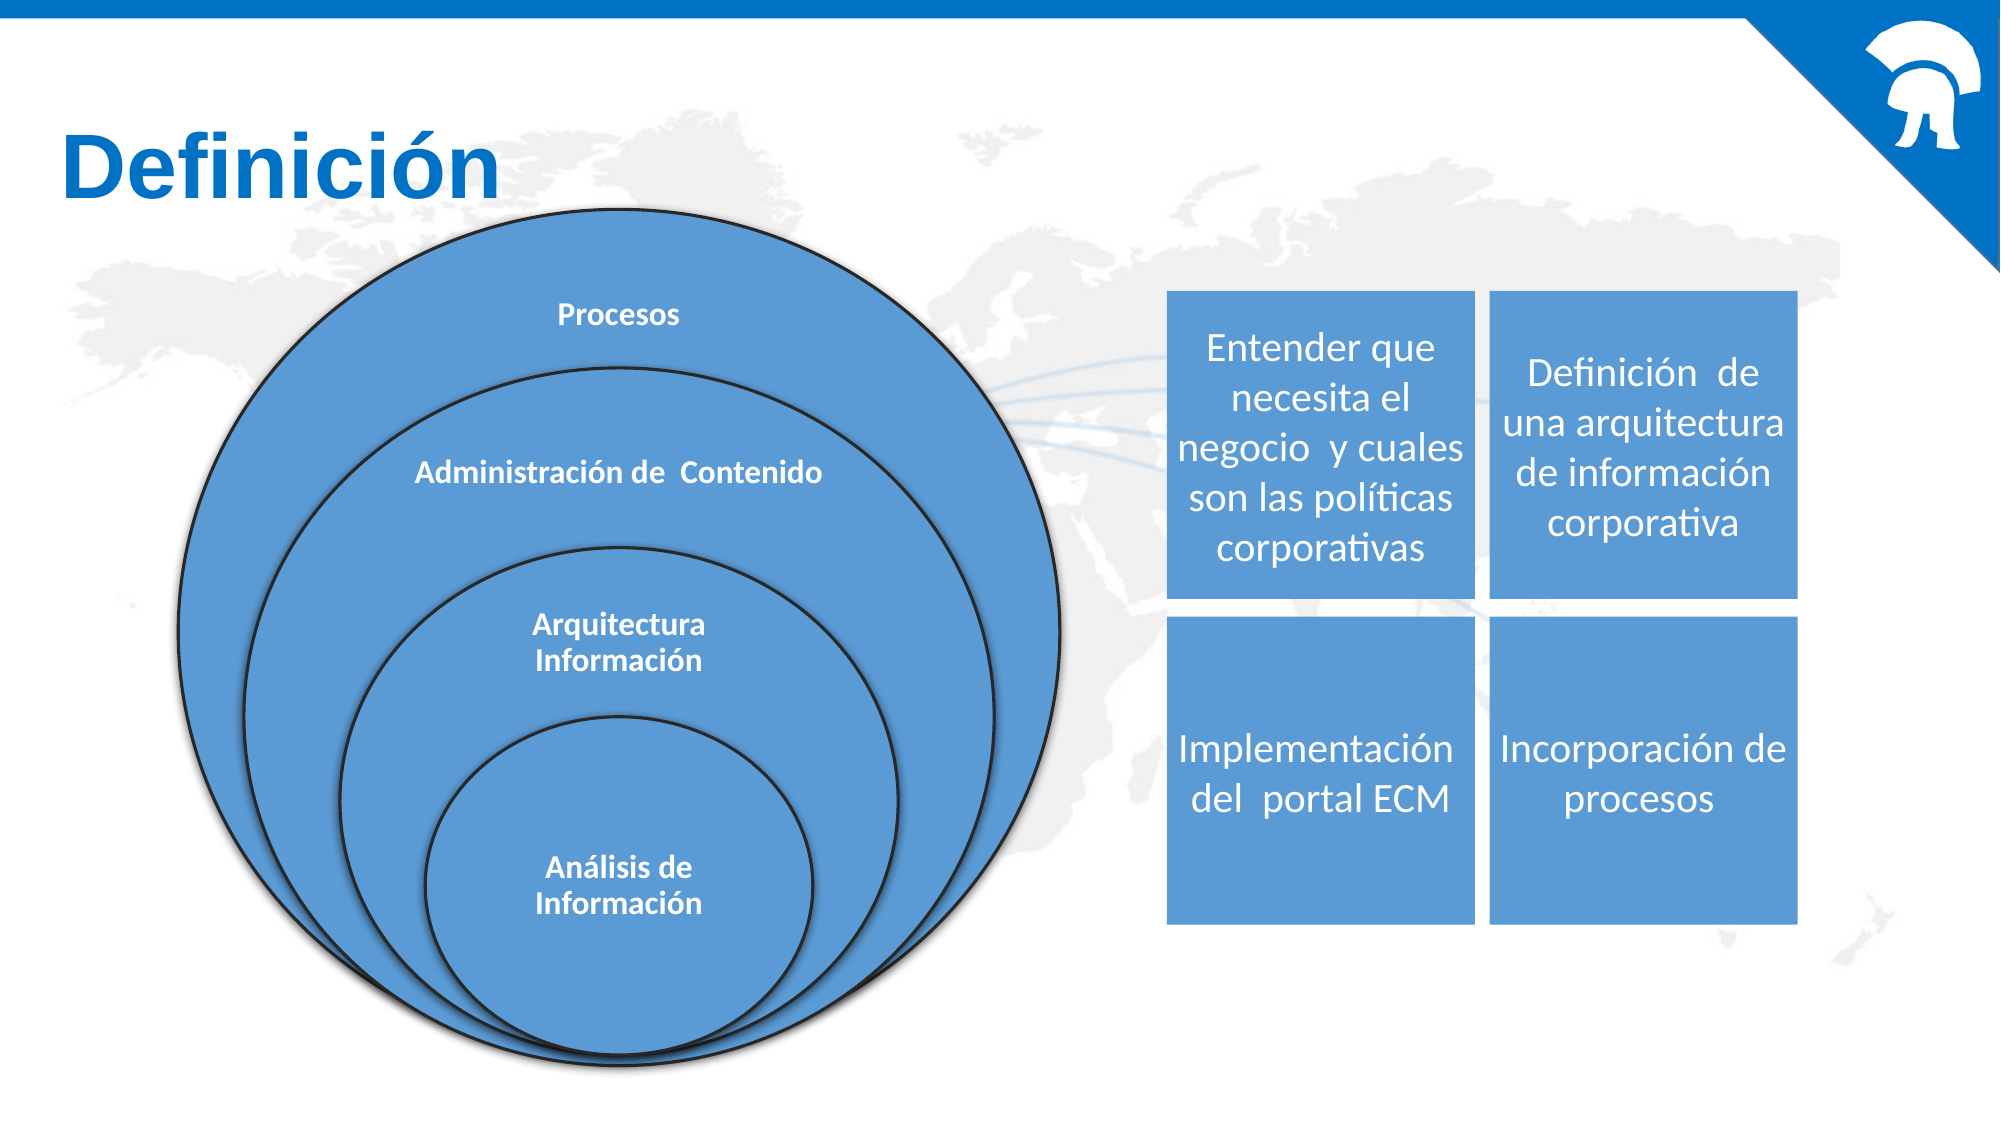

# Definición
Procesos
Administración de  Contenido
Arquitectura
Información
Análisis de Información
Definición  de una arquitectura de información corporativa
Entender que necesita el negocio  y cuales son las políticas corporativas
Incorporación de procesos
Implementación
del  portal ECM